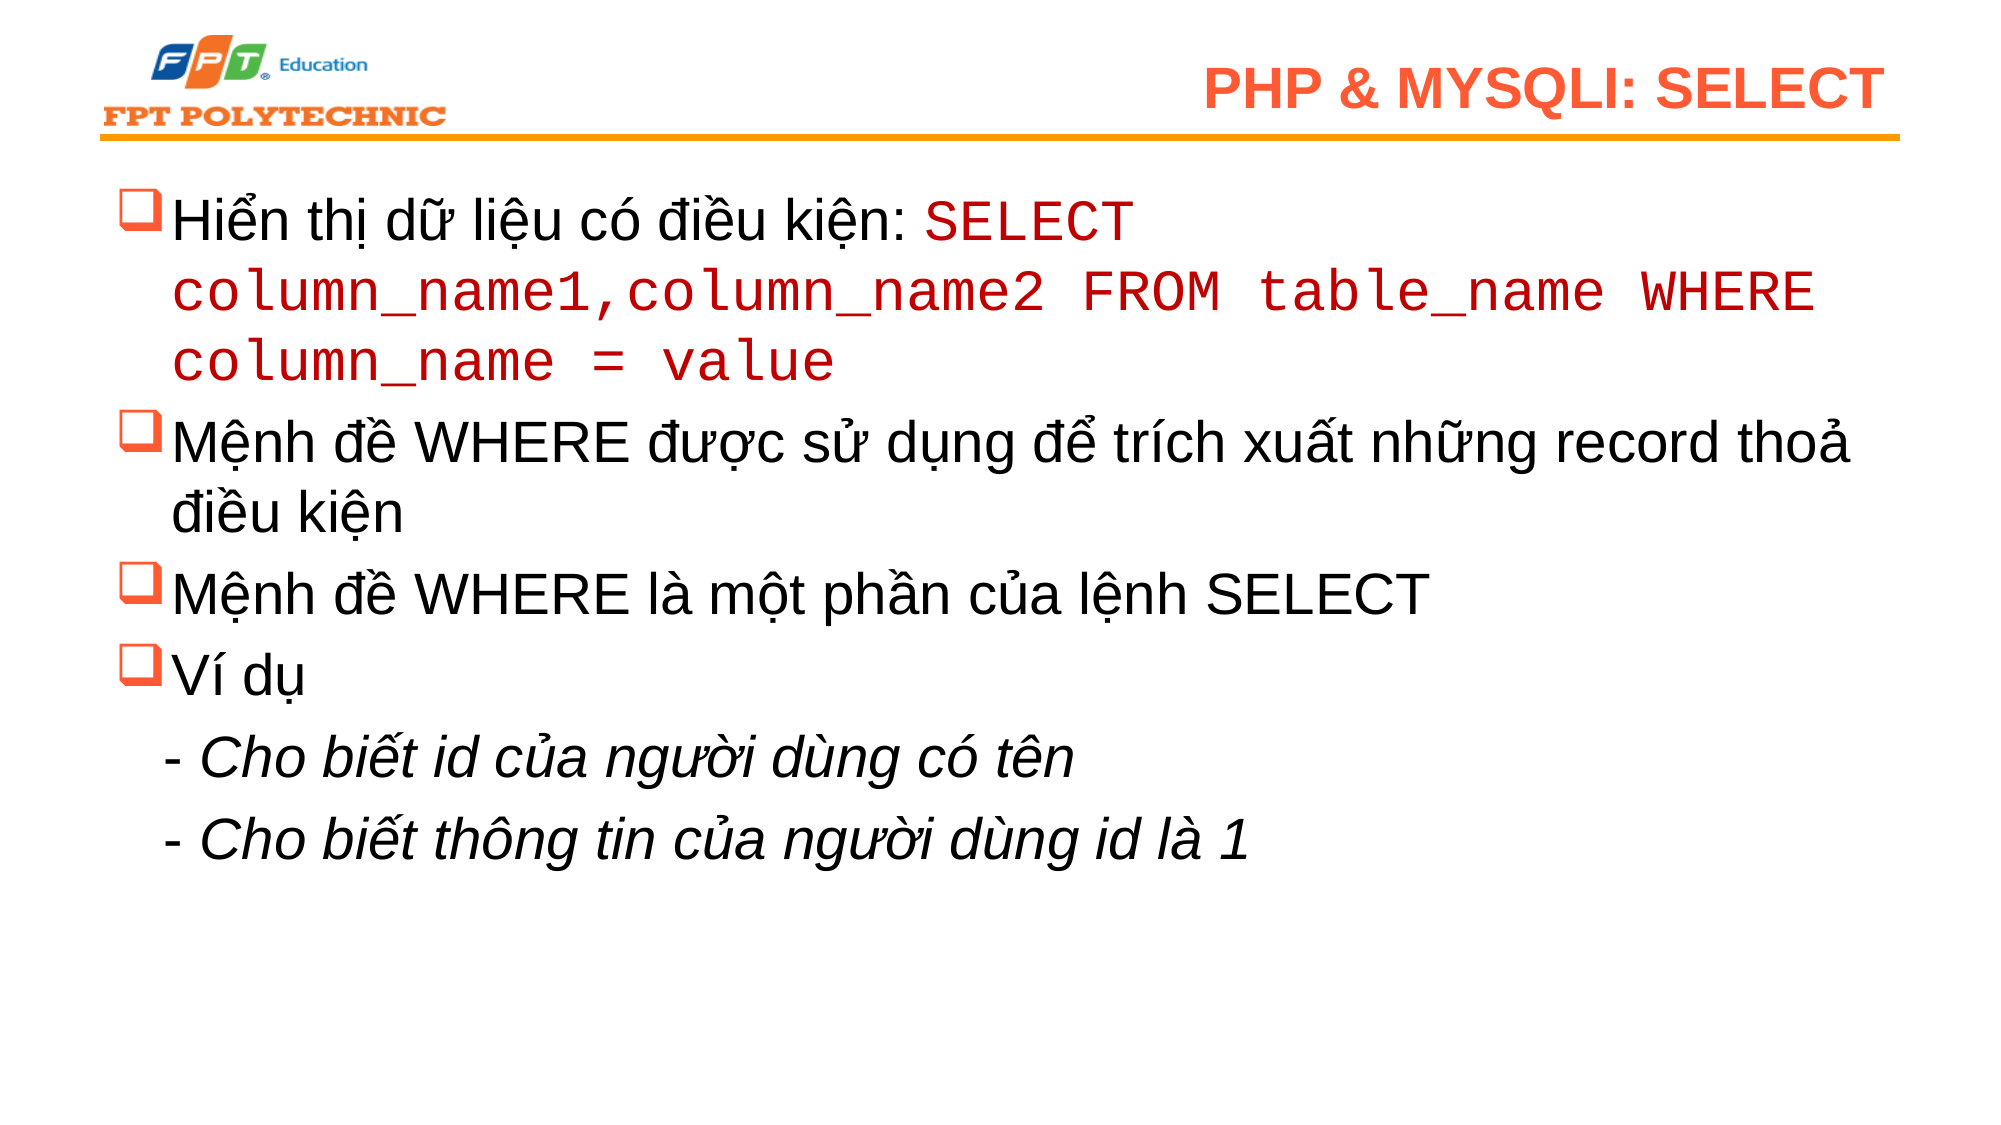

# PHP & Mysqli: Select
Hiển thị dữ liệu có điều kiện: SELECT column_name1,column_name2 FROM table_name WHERE column_name = value
Mệnh đề WHERE được sử dụng để trích xuất những record thoả điều kiện
Mệnh đề WHERE là một phần của lệnh SELECT
Ví dụ
   - Cho biết id của người dùng có tên
   - Cho biết thông tin của người dùng id là 1